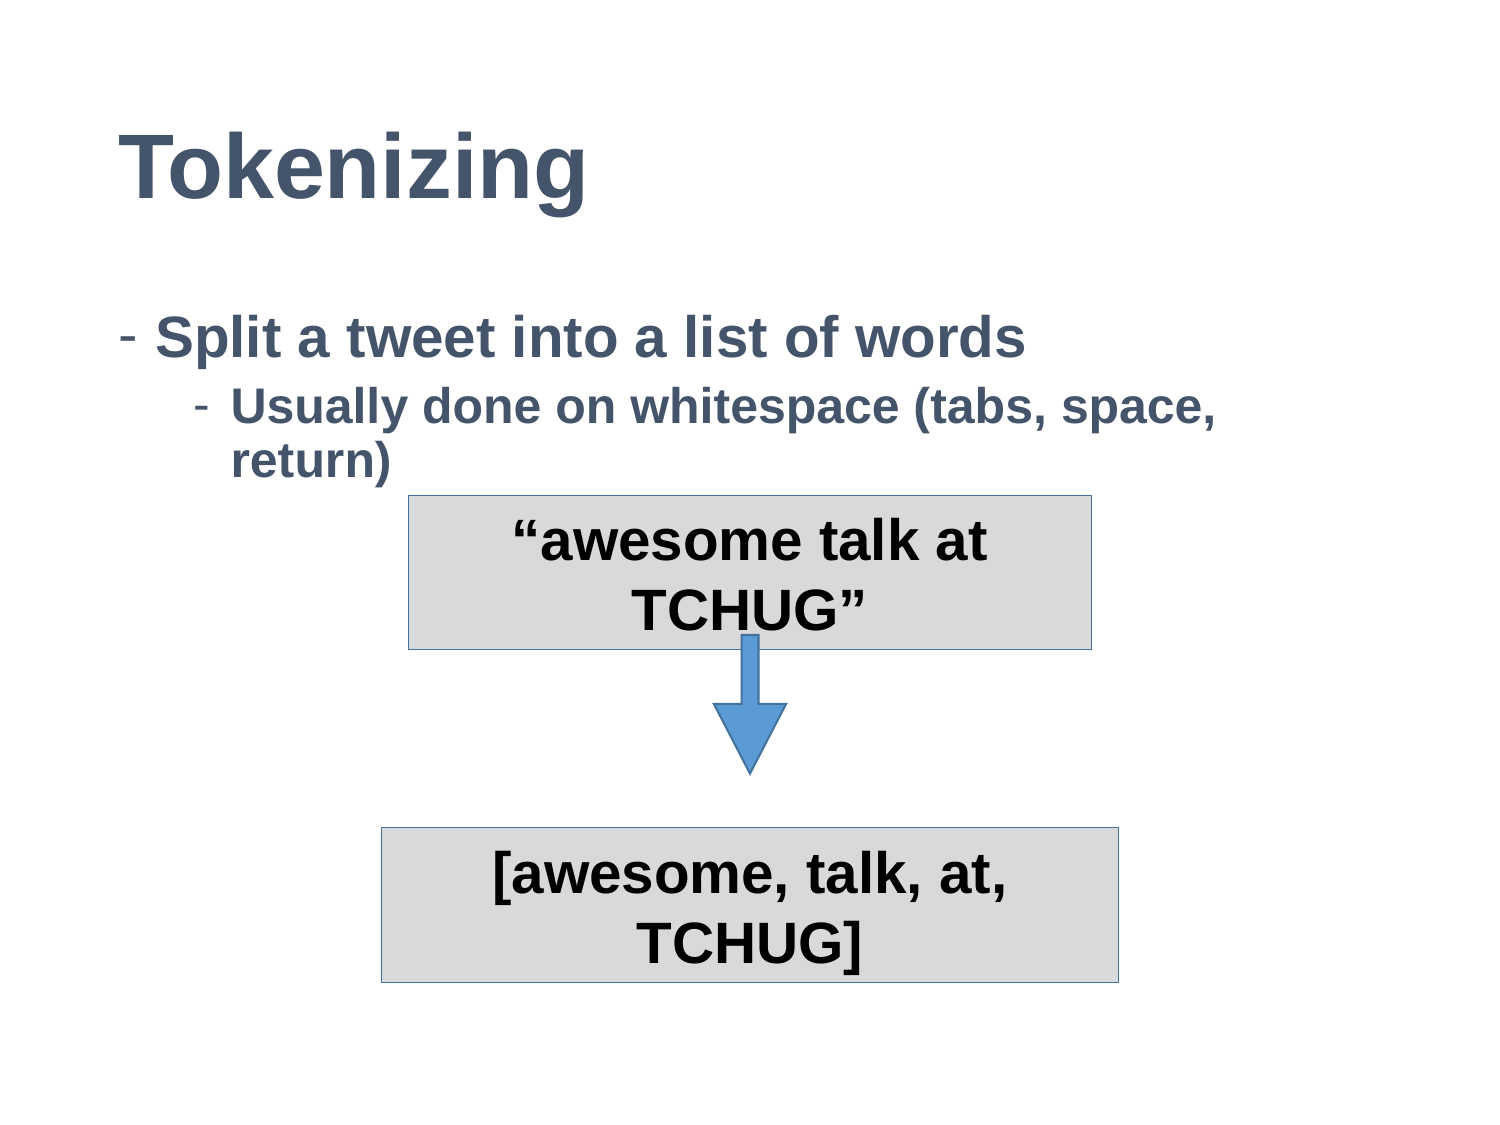

# Tokenizing
Split a tweet into a list of words
Usually done on whitespace (tabs, space, return)

“awesome talk at TCHUG”

[awesome, talk, at, TCHUG]